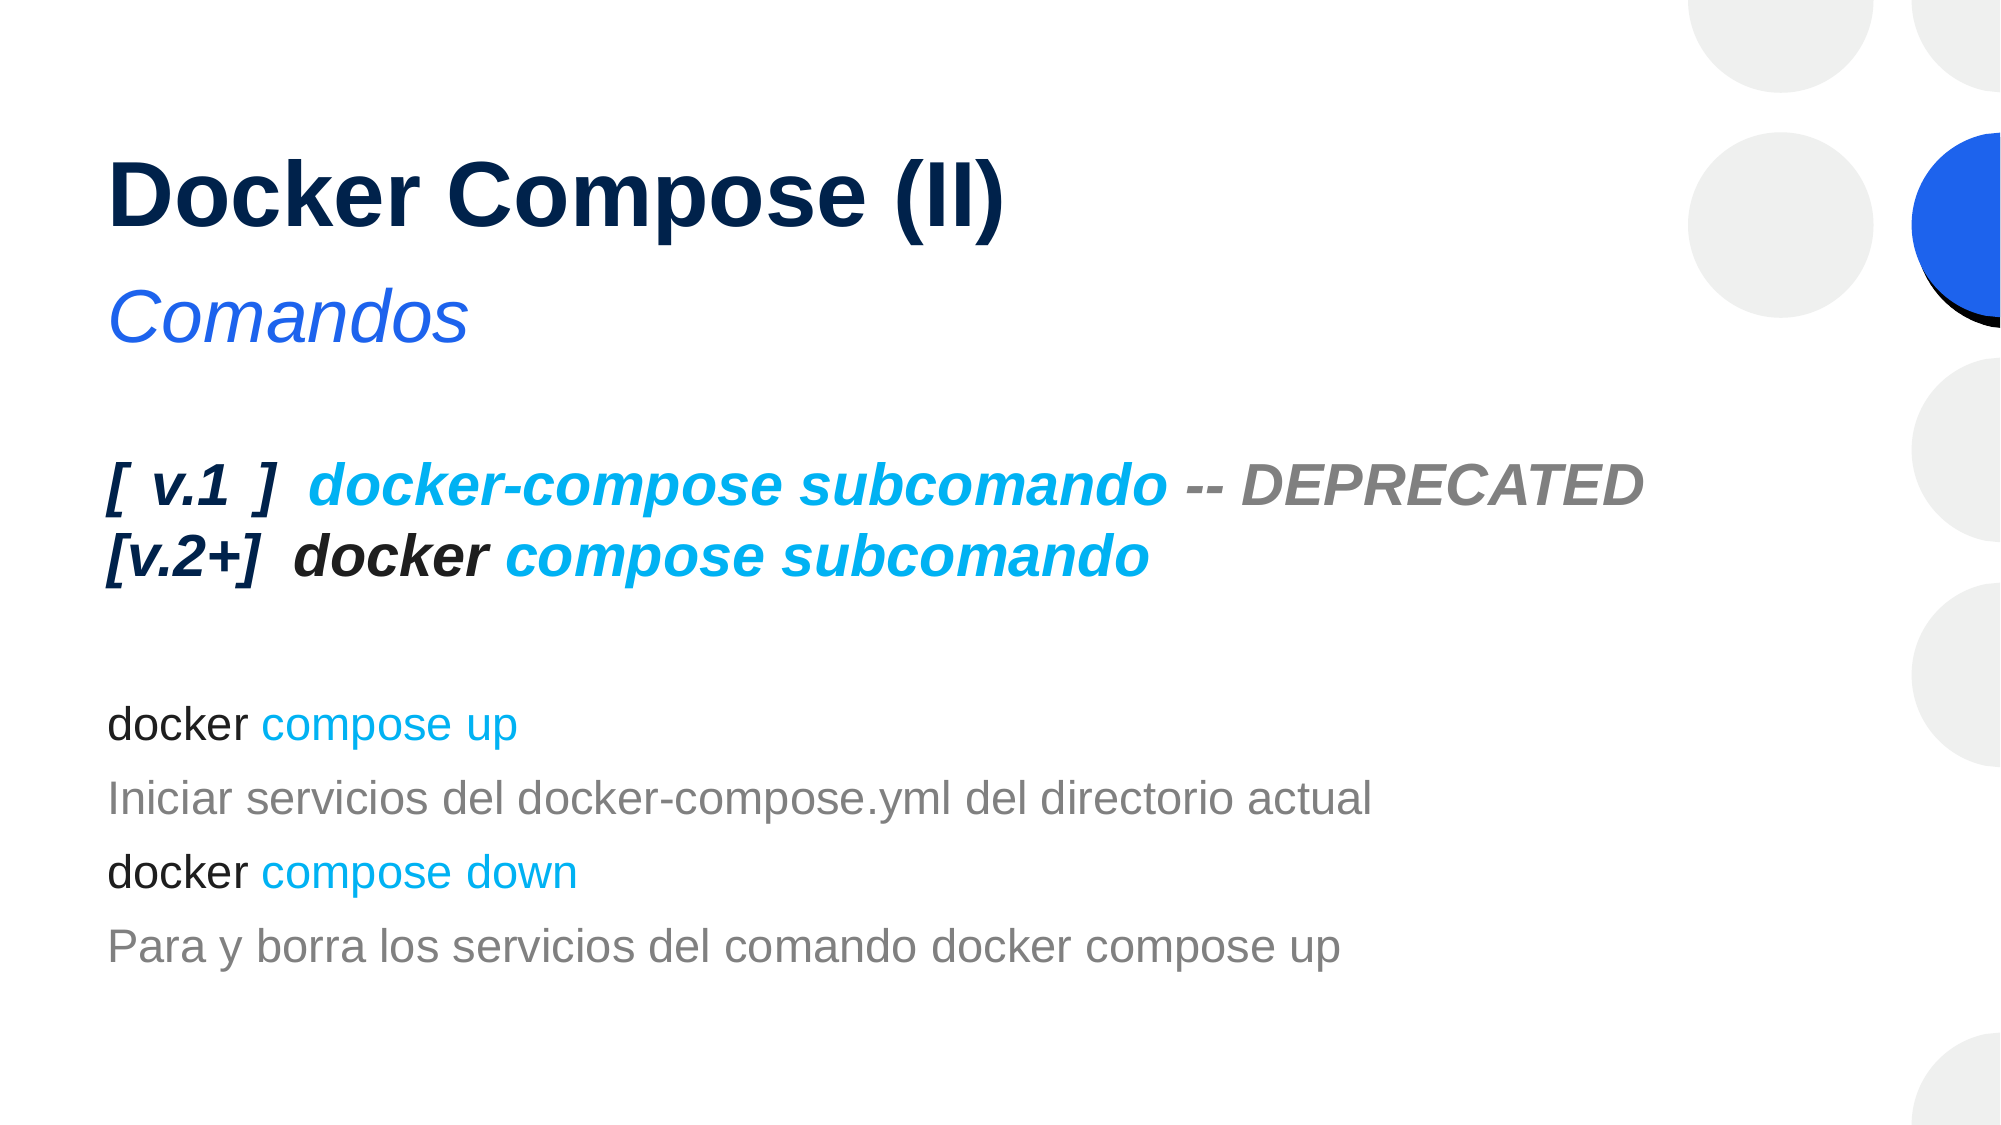

# Docker Compose (II)
Comandos
[  v.1  ]  docker-compose subcomando -- DEPRECATED
[v.2+]  docker compose subcomando

docker compose up
Iniciar servicios del docker-compose.yml del directorio actual
docker compose down
Para y borra los servicios del comando docker compose up